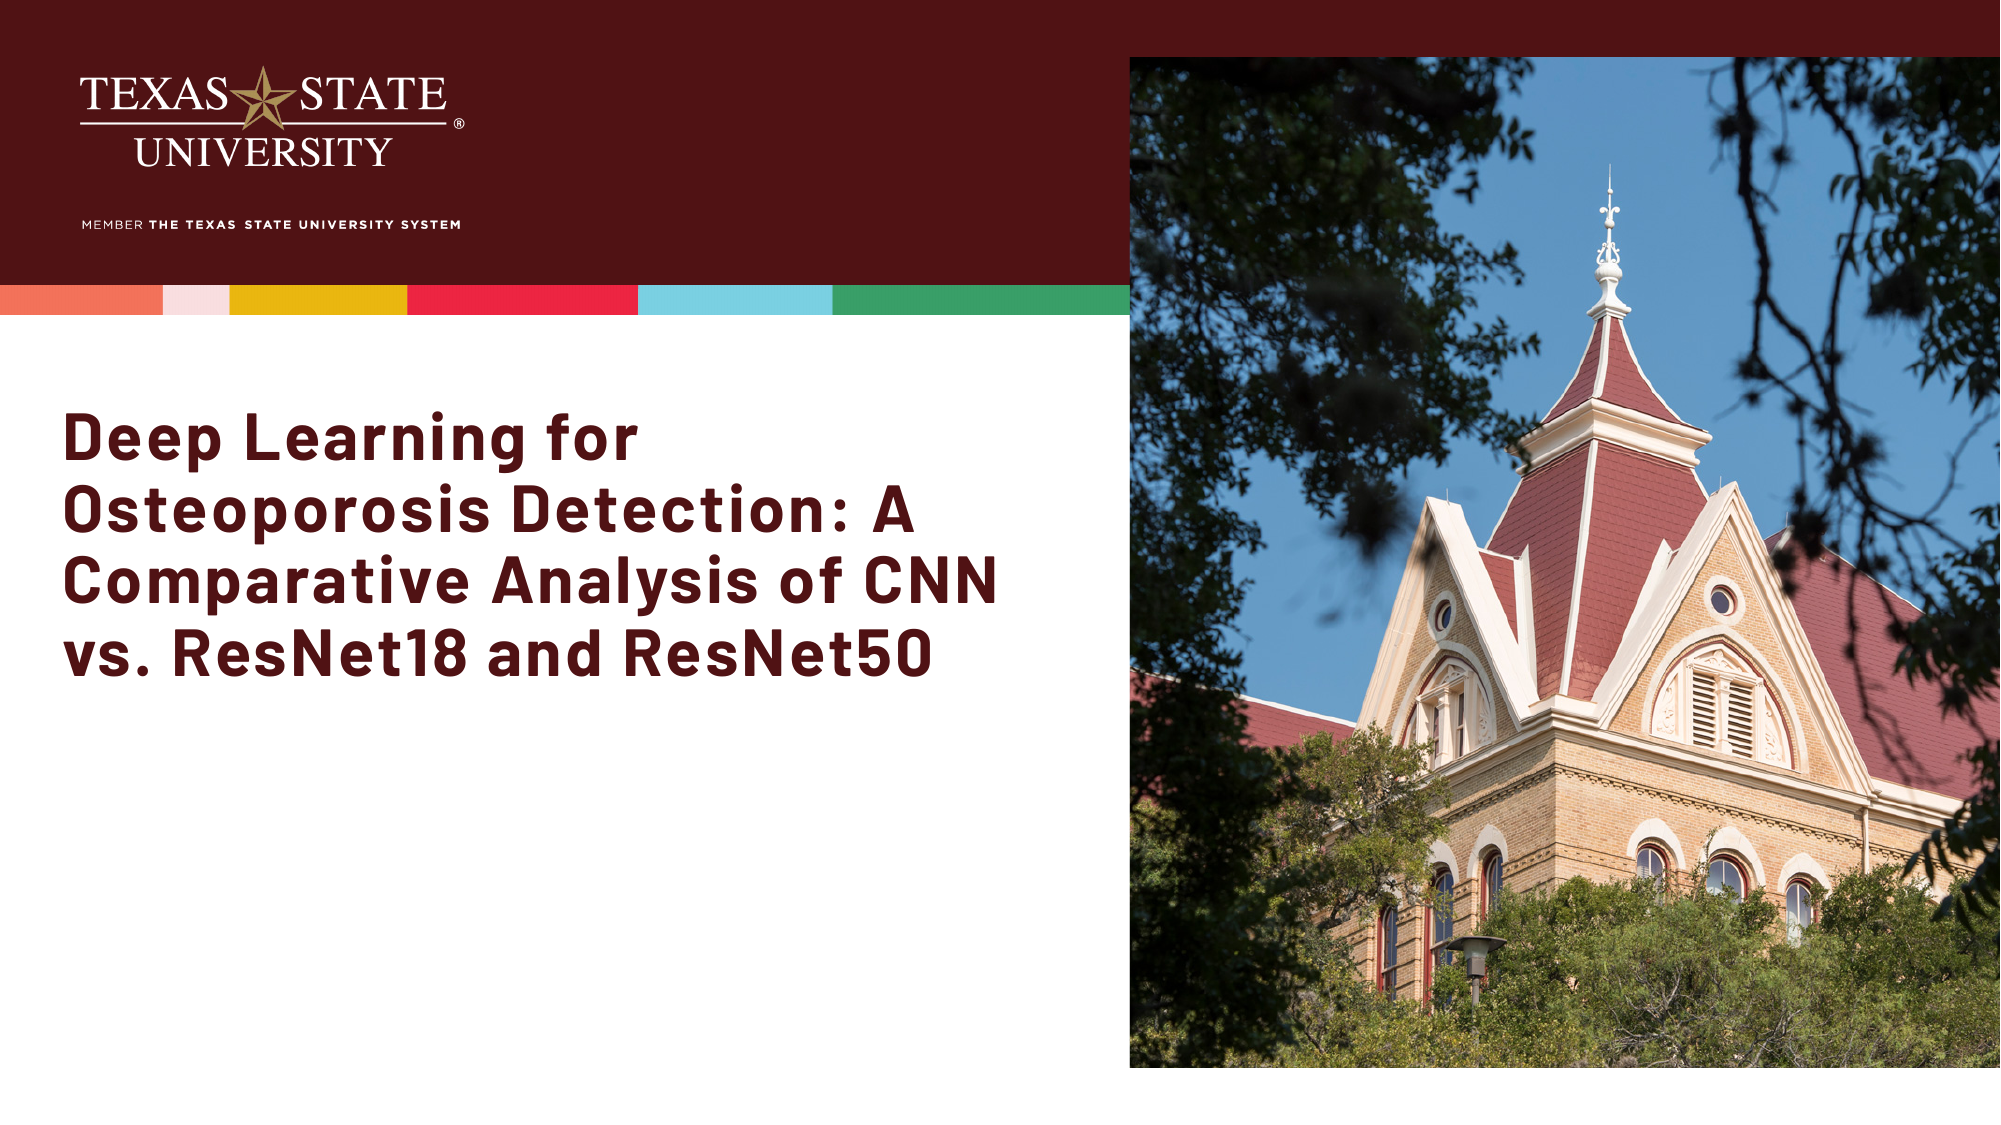

# Deep Learning for Osteoporosis Detection: A Comparative Analysis of CNN vs. ResNet18 and ResNet50